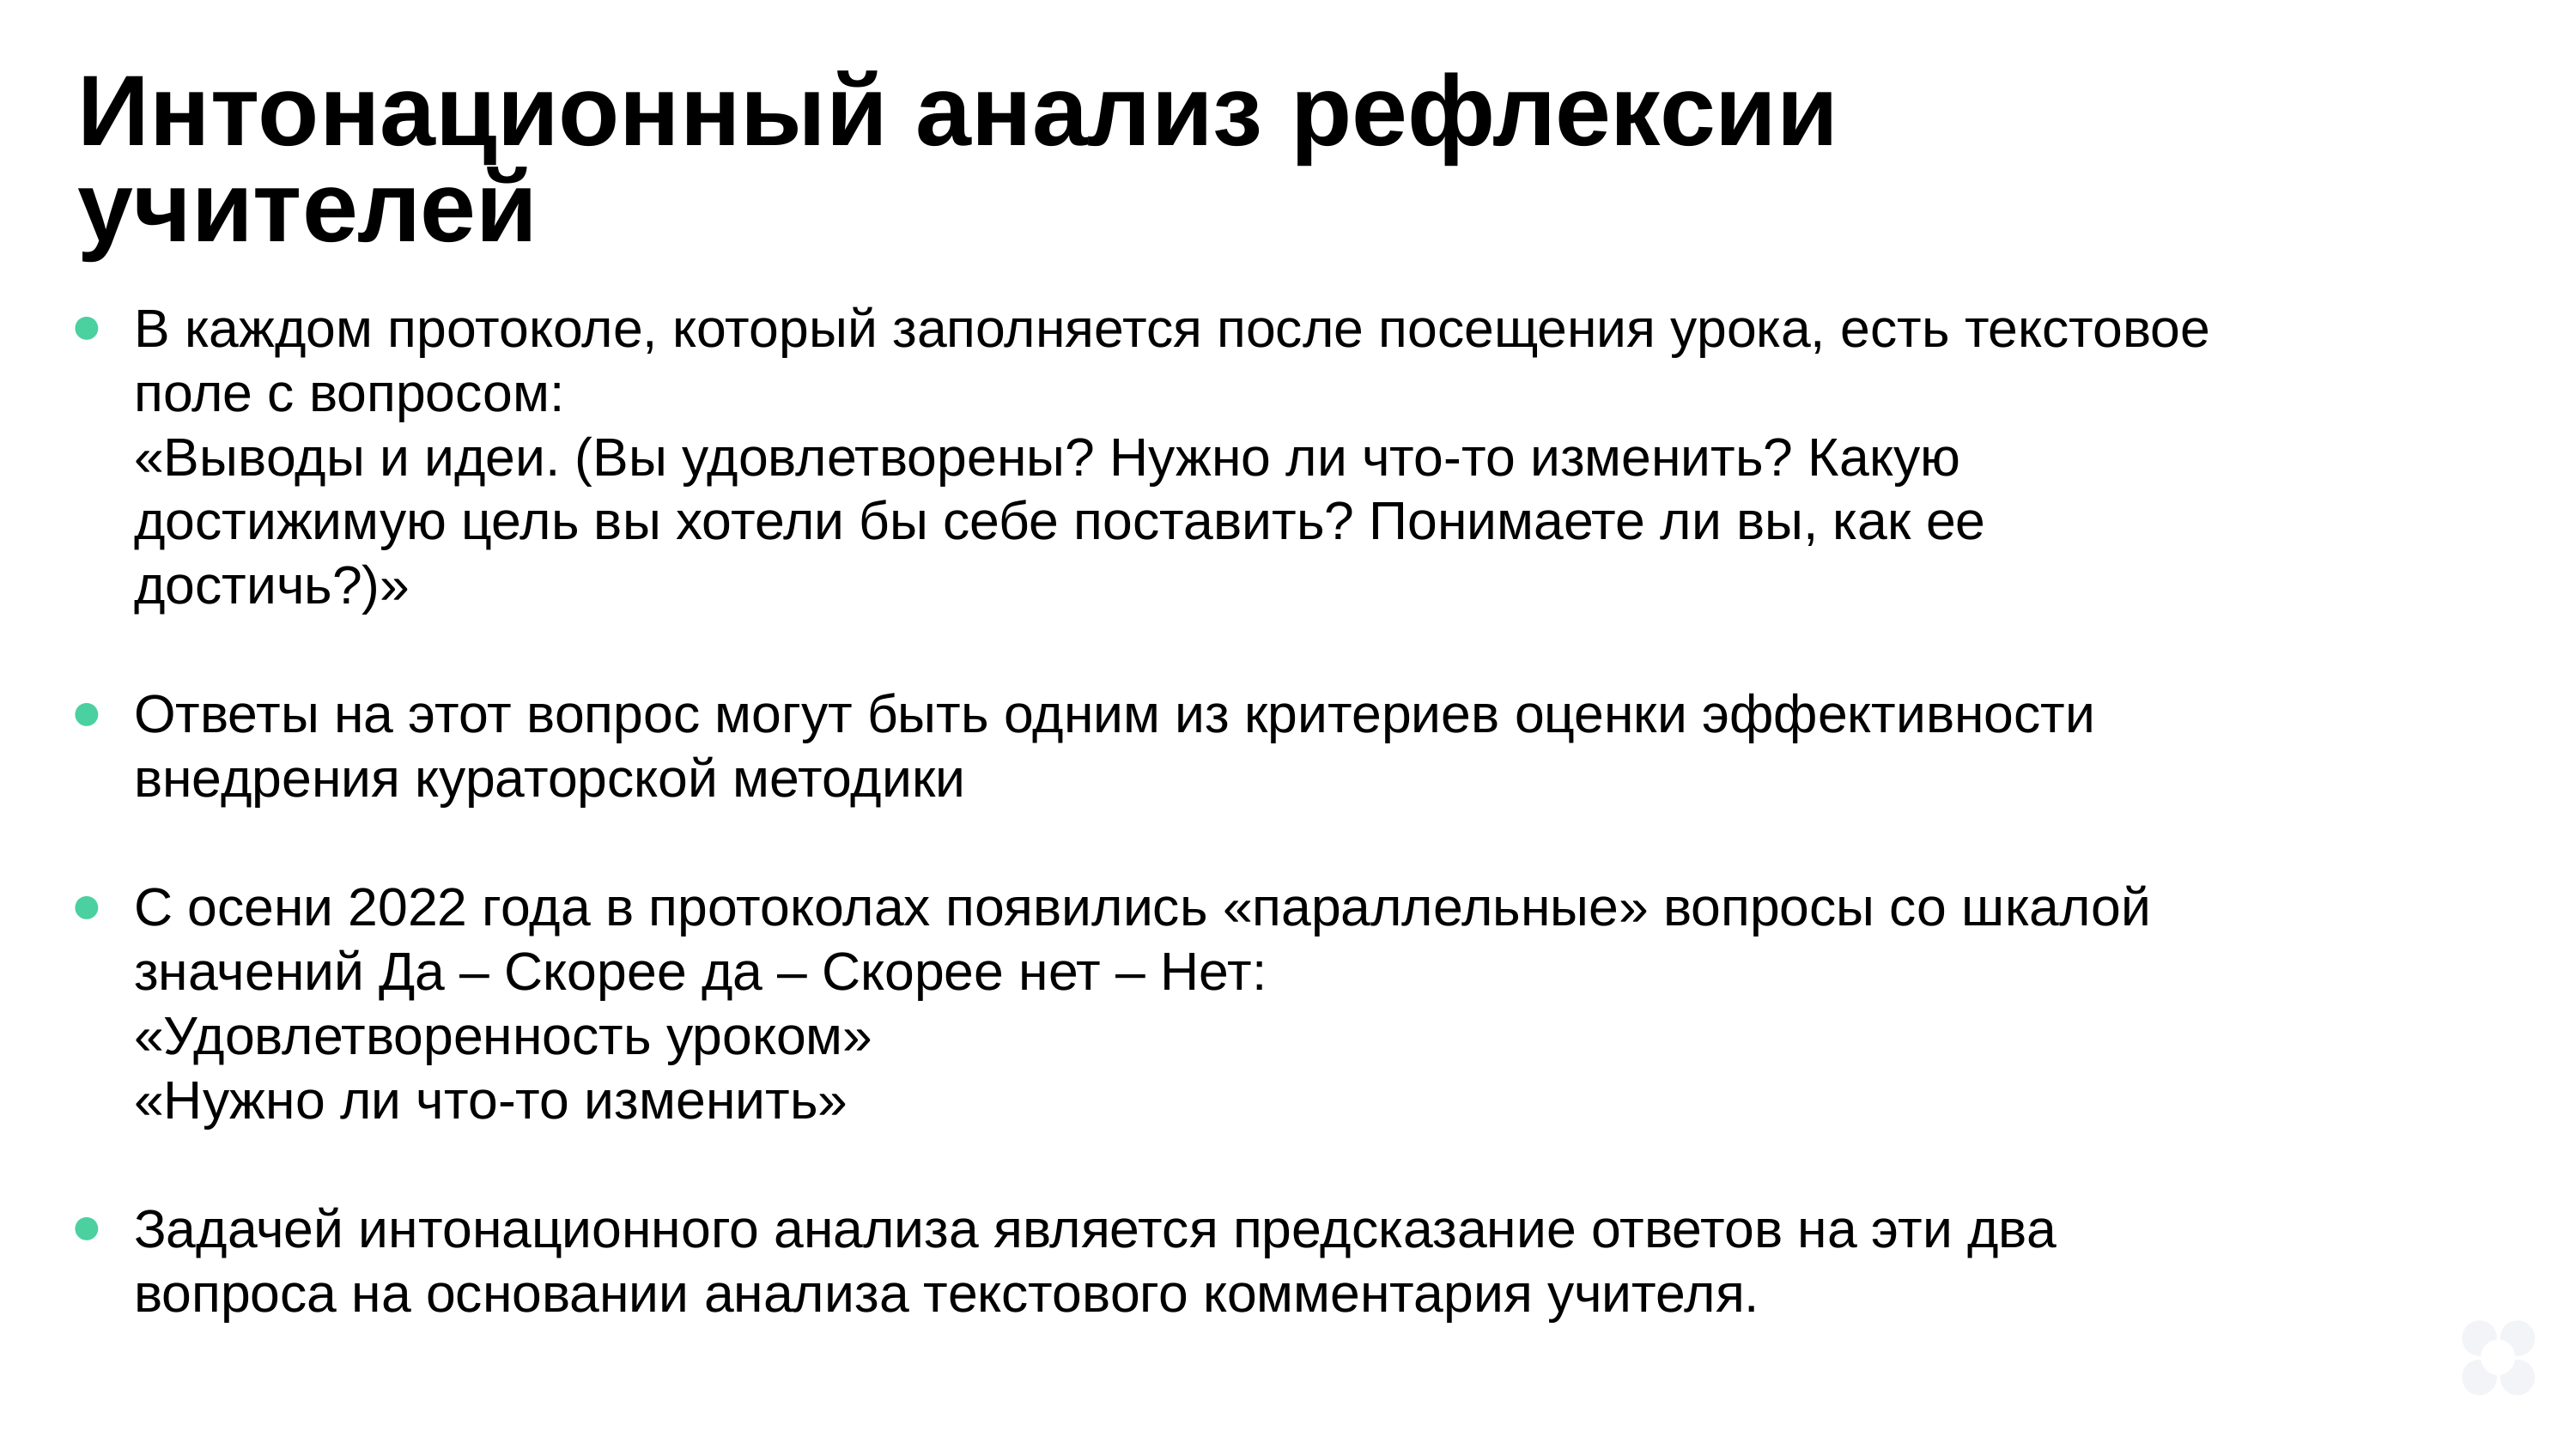

Интонационный анализ рефлексии учителей
В каждом протоколе, который заполняется после посещения урока, есть текстовое поле с вопросом:
«Выводы и идеи. (Вы удовлетворены? Нужно ли что-то изменить? Какую достижимую цель вы хотели бы себе поставить? Понимаете ли вы, как ее достичь?)»

Ответы на этот вопрос могут быть одним из критериев оценки эффективности внедрения кураторской методики

С осени 2022 года в протоколах появились «параллельные» вопросы со шкалой значений Да – Скорее да – Скорее нет – Нет:
«Удовлетворенность уроком»
«Нужно ли что-то изменить»

Задачей интонационного анализа является предсказание ответов на эти два вопроса на основании анализа текстового комментария учителя.